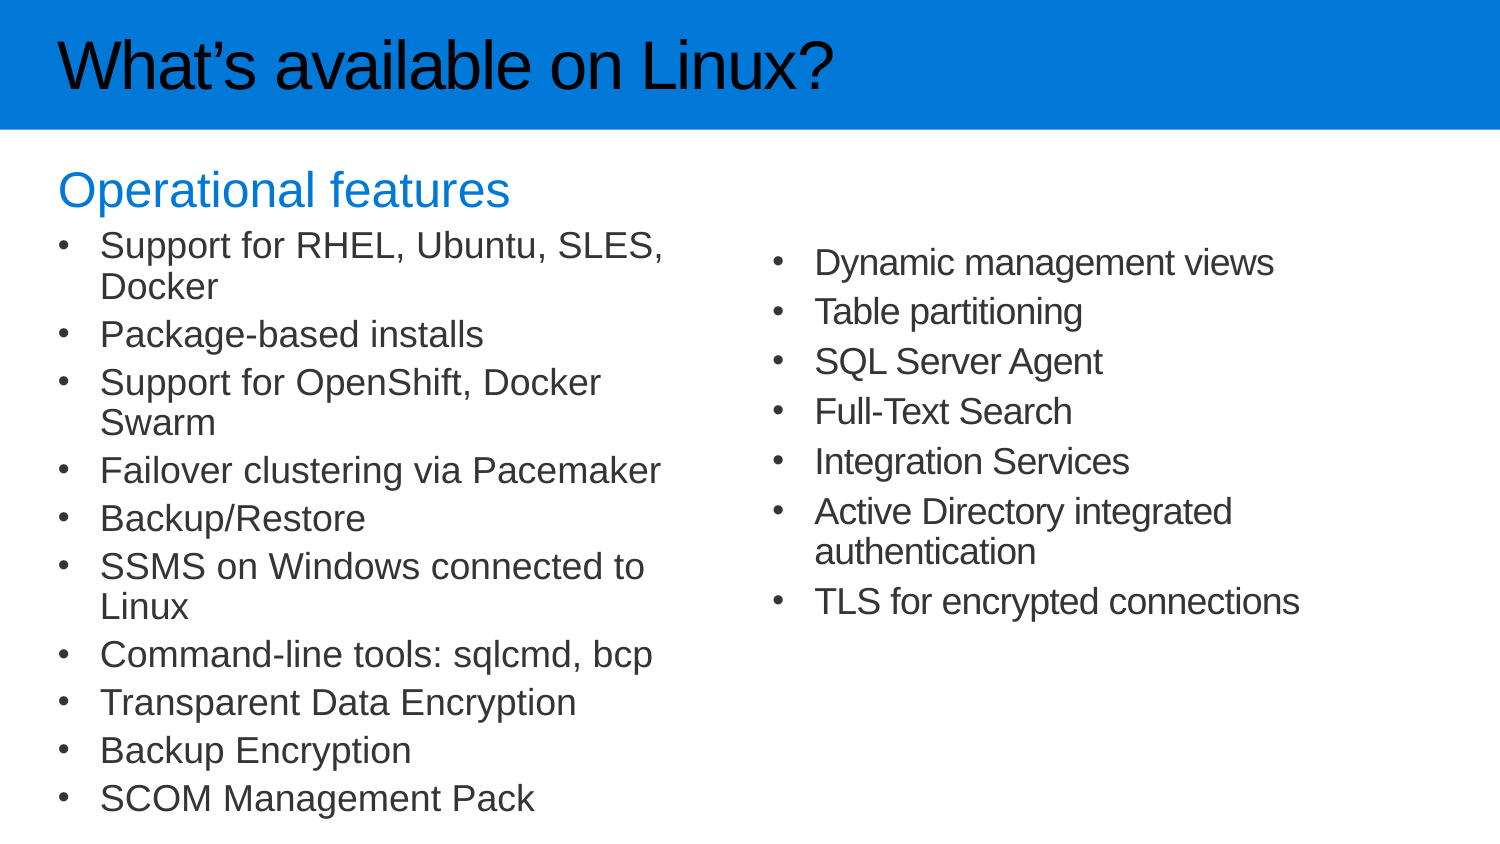

# What’s available on Linux?
Operational features
Support for RHEL, Ubuntu, SLES, Docker
Package-based installs
Support for OpenShift, Docker Swarm
Failover clustering via Pacemaker
Backup/Restore
SSMS on Windows connected to Linux
Command-line tools: sqlcmd, bcp
Transparent Data Encryption
Backup Encryption
SCOM Management Pack

Dynamic management views
Table partitioning
SQL Server Agent
Full-Text Search
Integration Services
Active Directory integrated authentication
TLS for encrypted connections